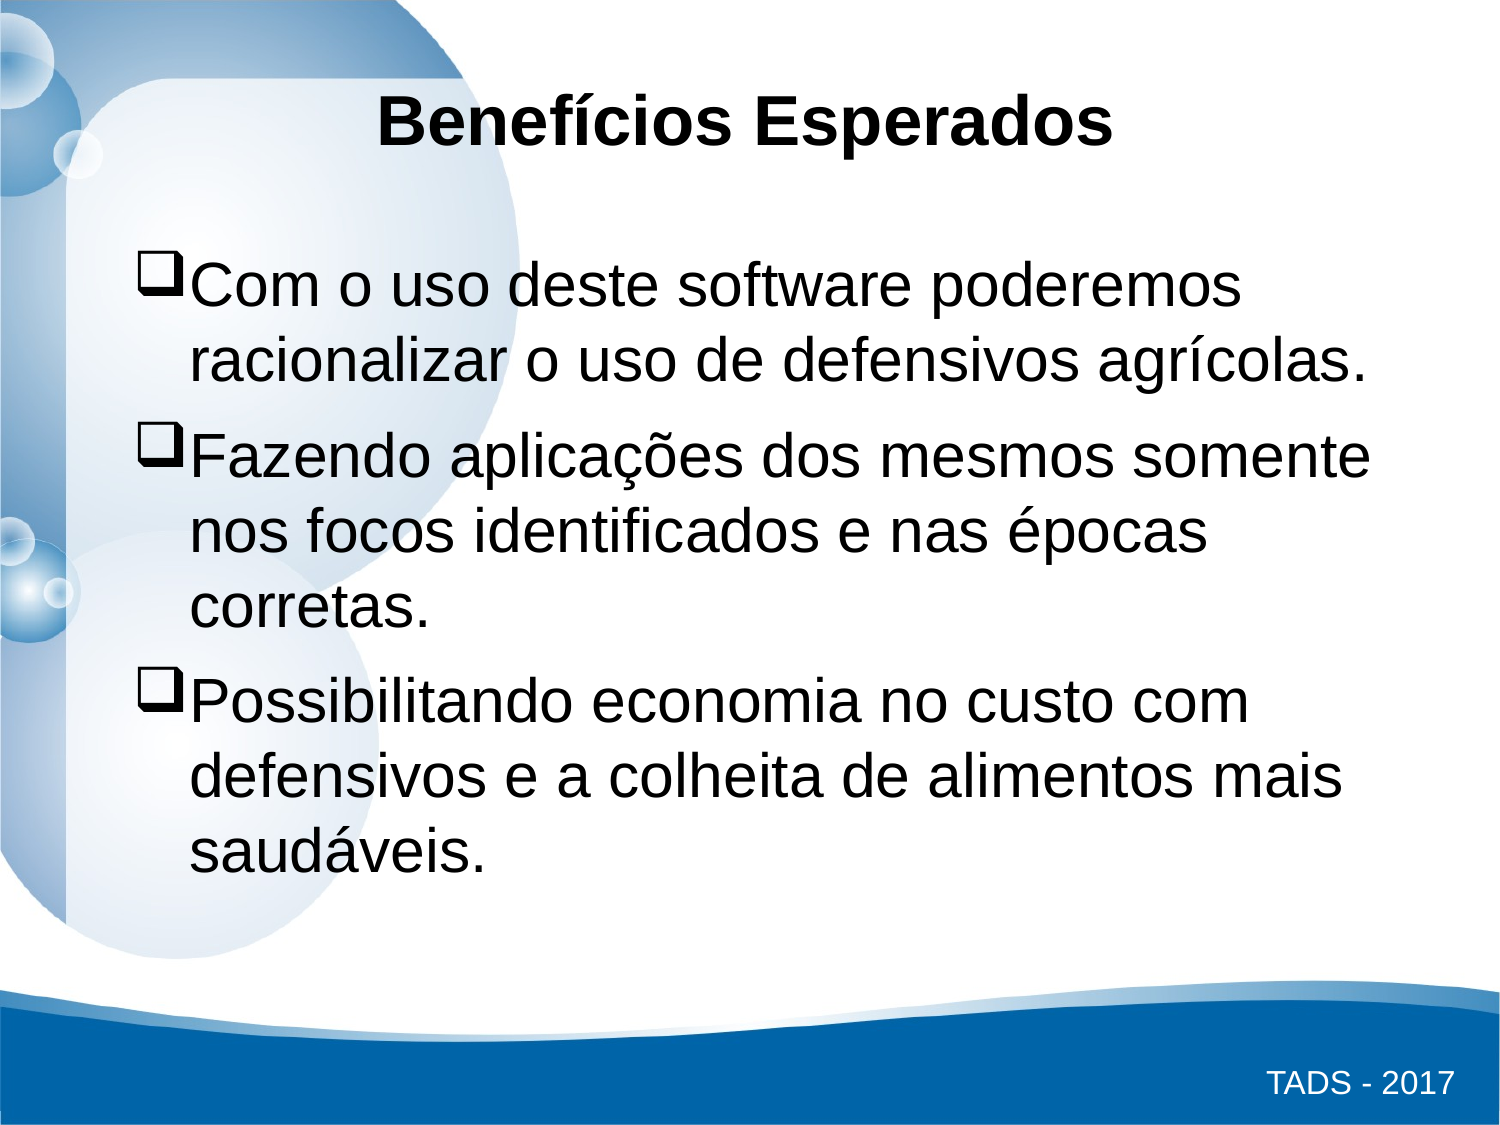

# Benefícios Esperados
Com o uso deste software poderemos racionalizar o uso de defensivos agrícolas.
Fazendo aplicações dos mesmos somente nos focos identificados e nas épocas corretas.
Possibilitando economia no custo com defensivos e a colheita de alimentos mais saudáveis.